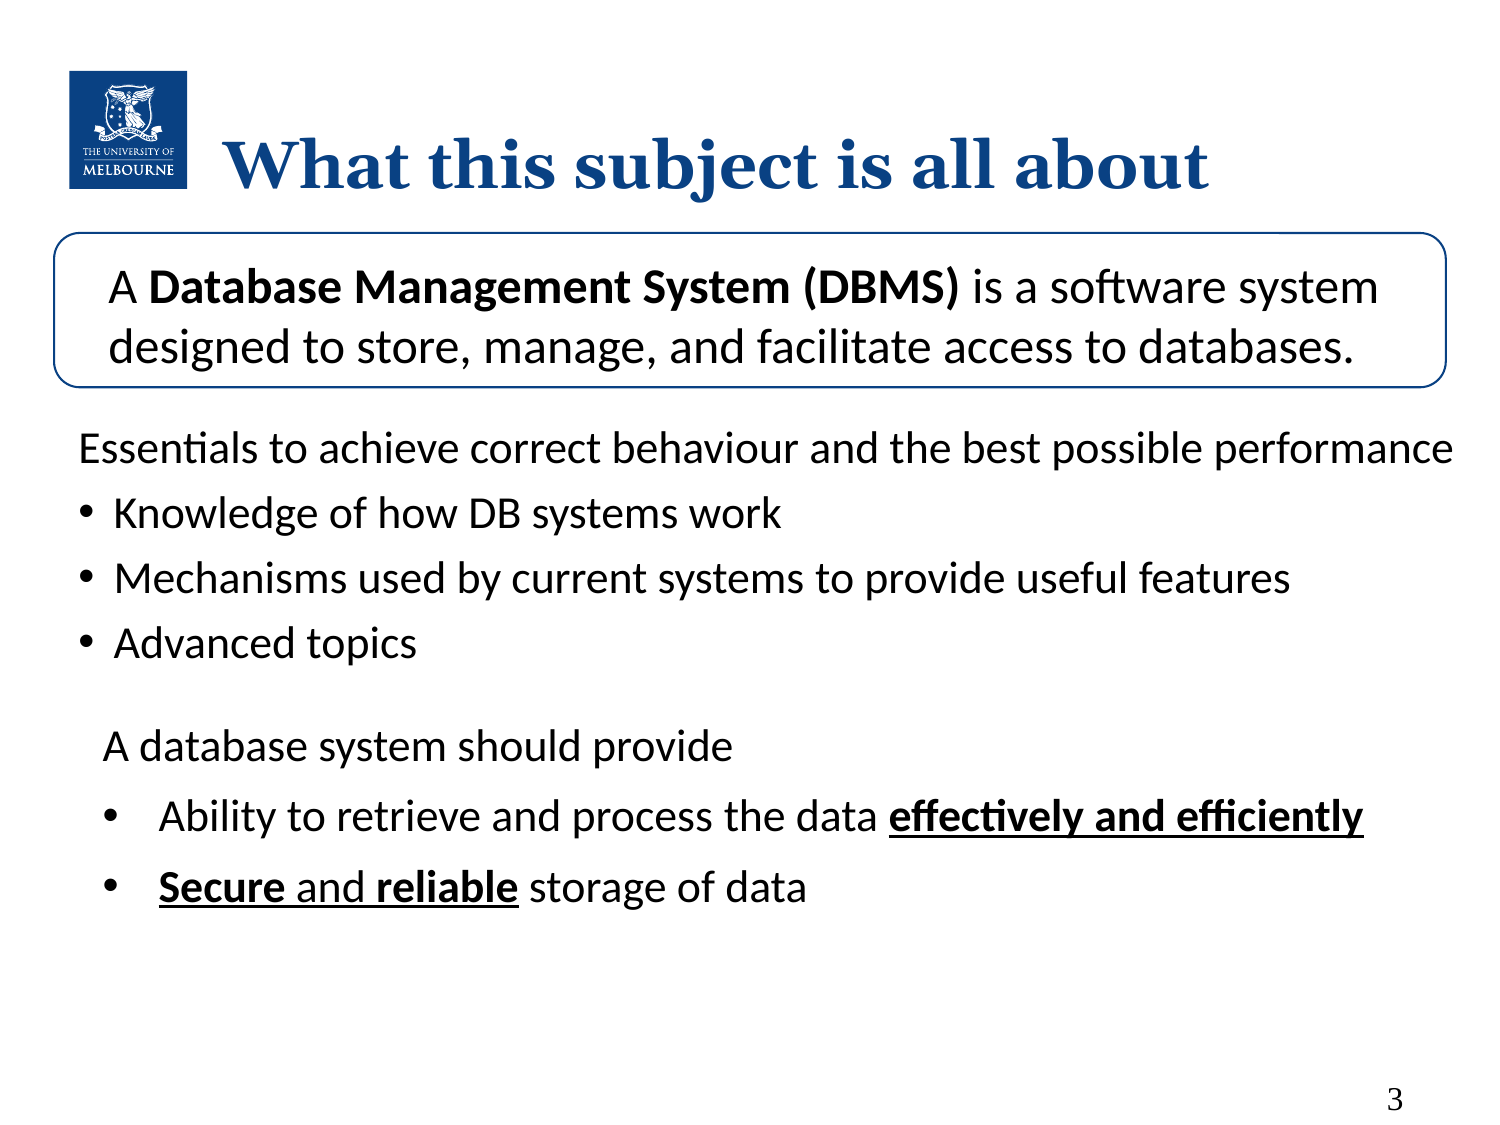

# What this subject is all about

A Database Management System (DBMS) is a software system designed to store, manage, and facilitate access to databases.
Essentials to achieve correct behaviour and the best possible performance
Knowledge of how DB systems work
Mechanisms used by current systems to provide useful features
Advanced topics
A database system should provide
Ability to retrieve and process the data effectively and efficiently
Secure and reliable storage of data